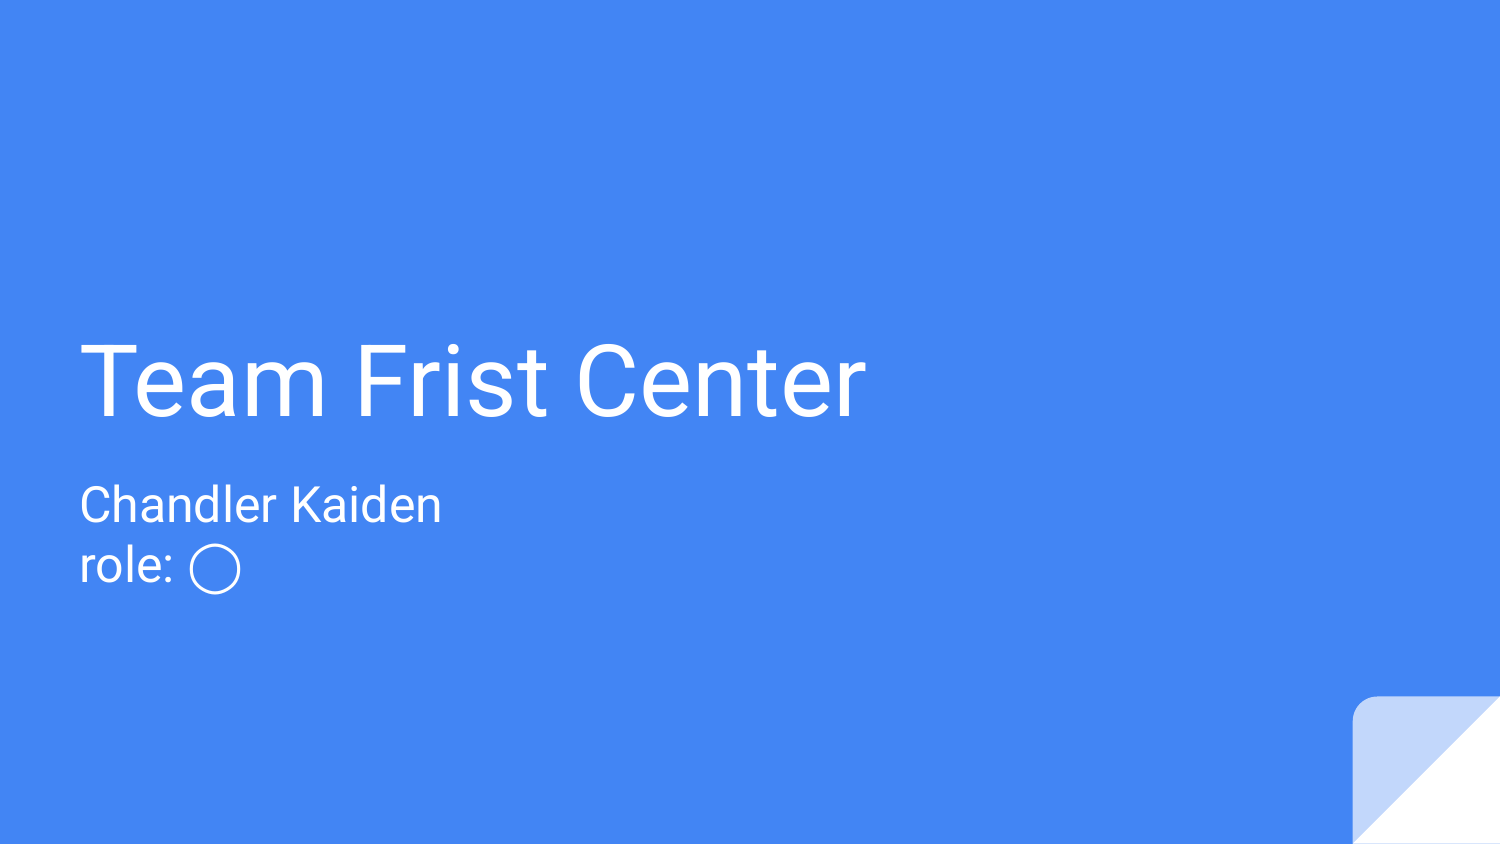

# Team Frist Center
Chandler Kaiden
role: ◯